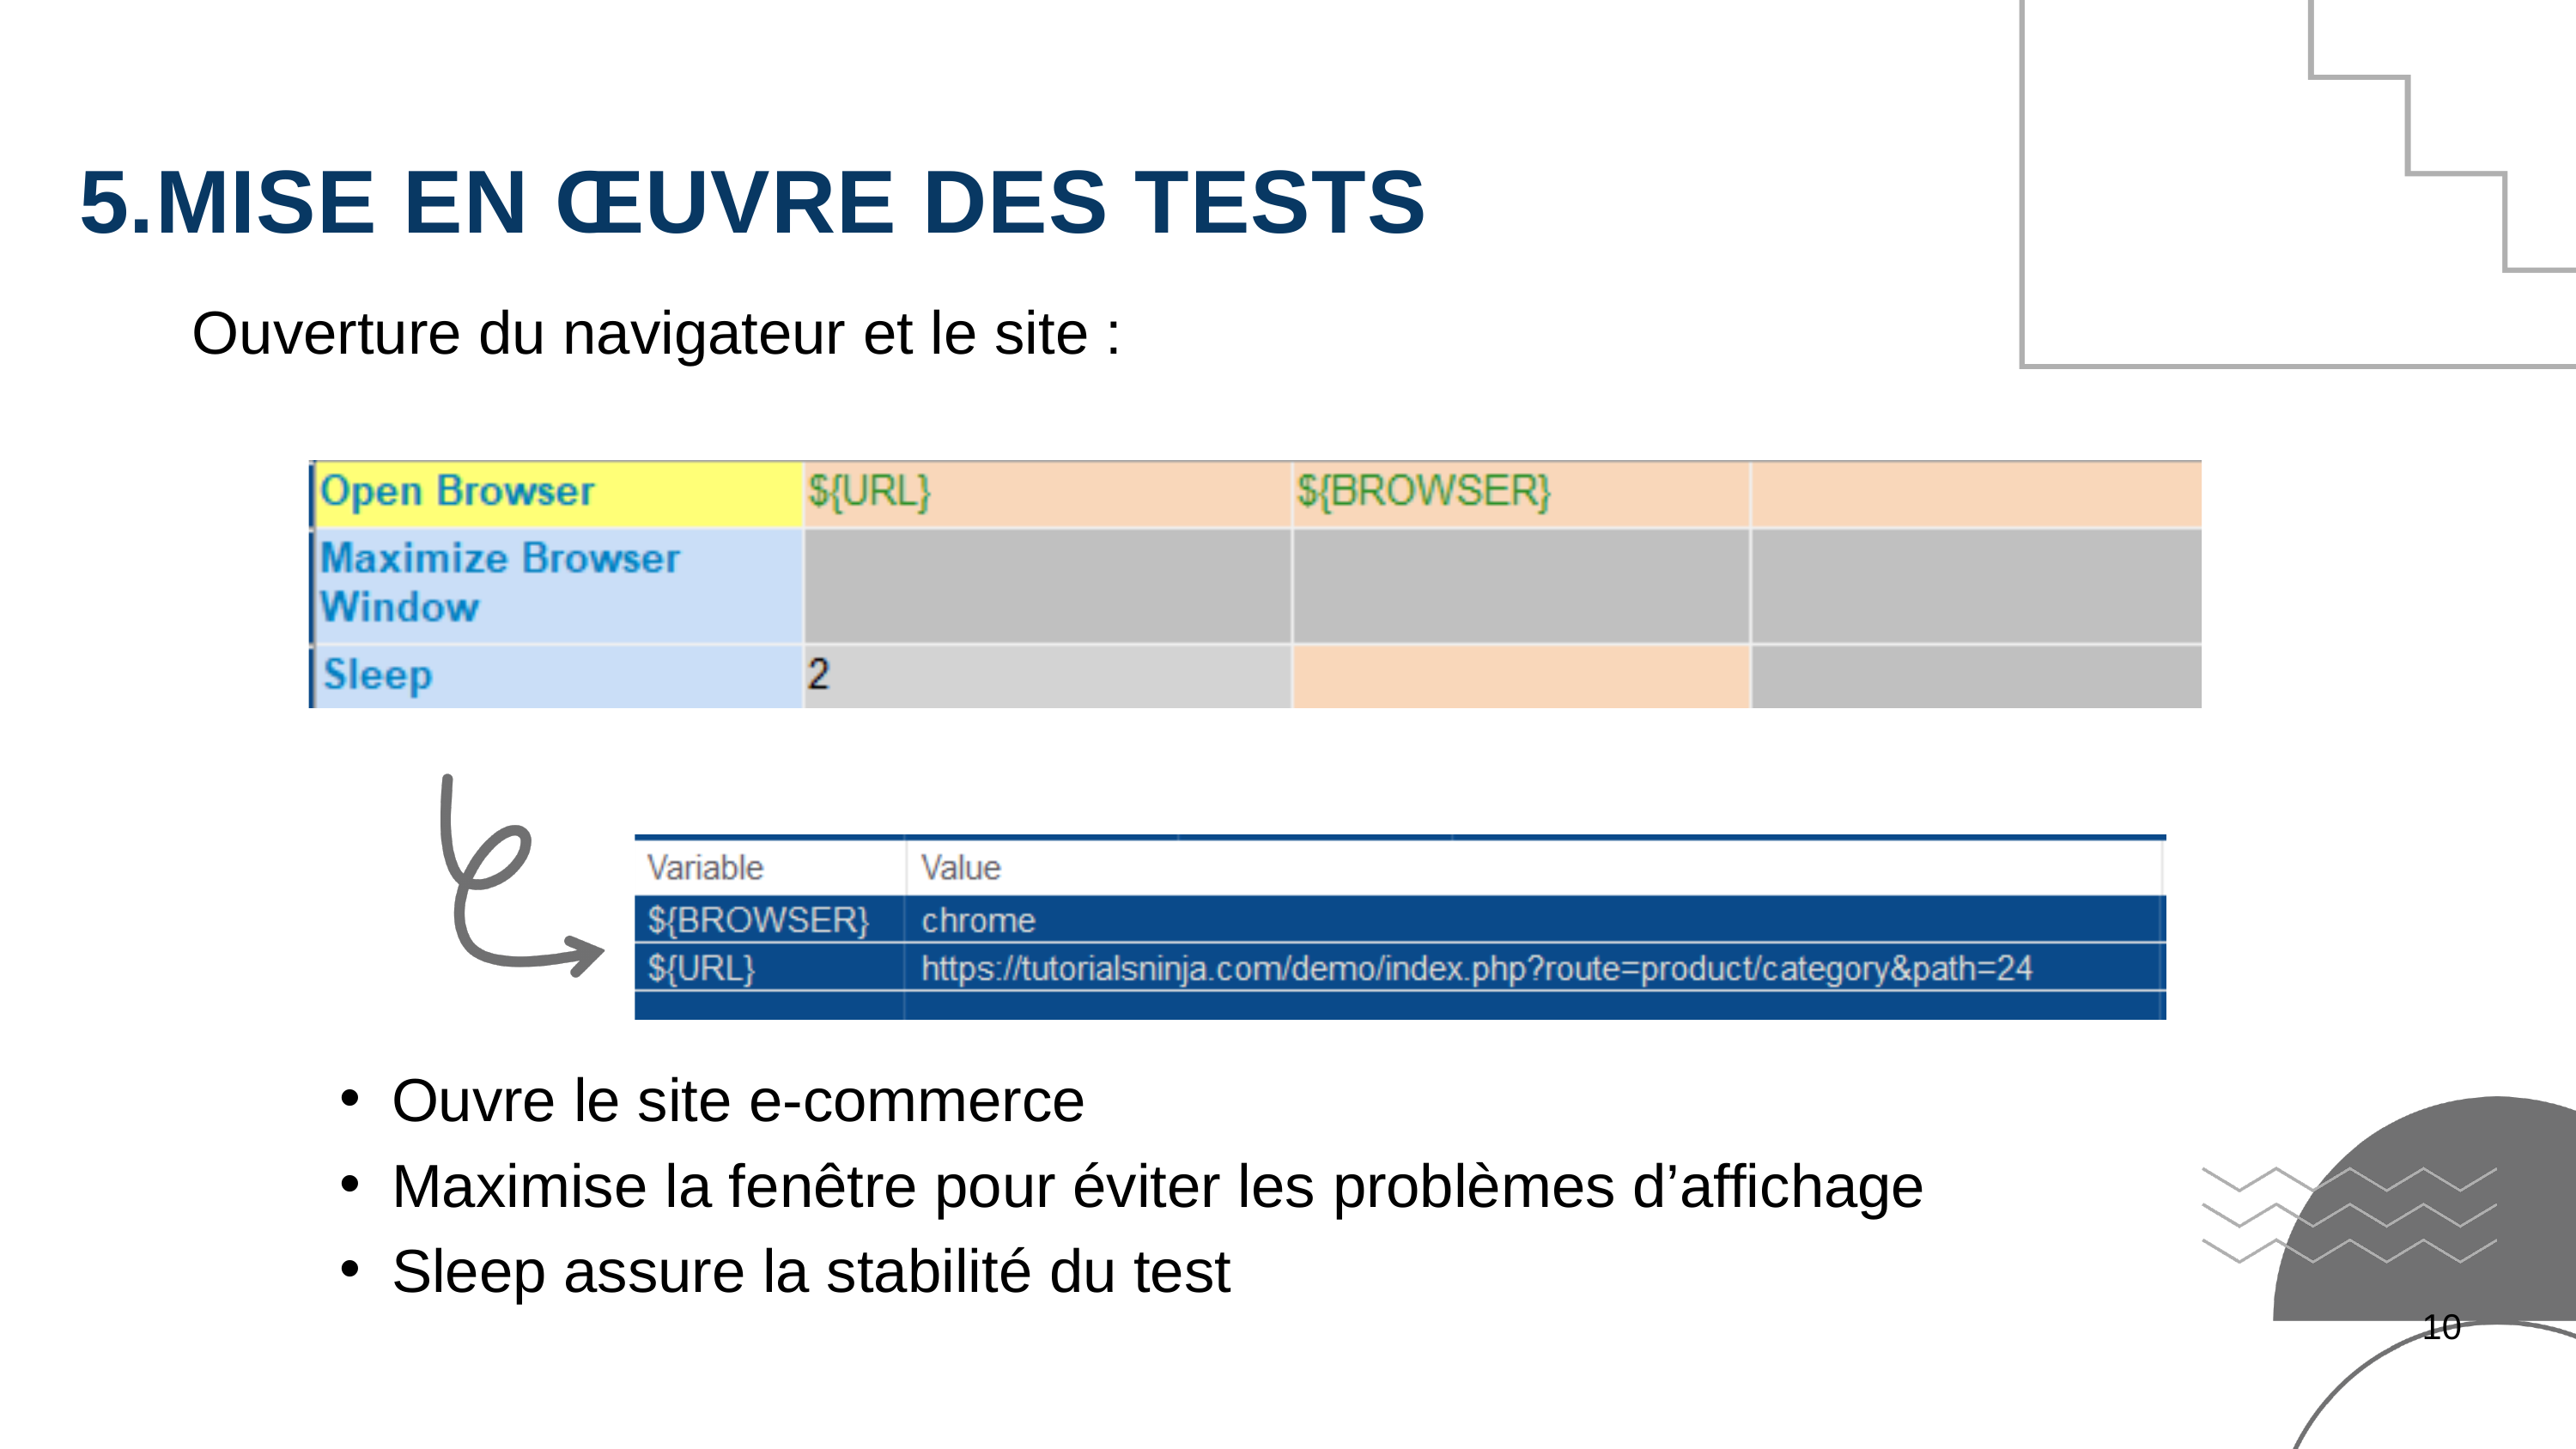

5.MISE EN ŒUVRE DES TESTS
Ouverture du navigateur et le site :

Ouvre le site e-commerce
Maximise la fenêtre pour éviter les problèmes d’affichage
Sleep assure la stabilité du test

10